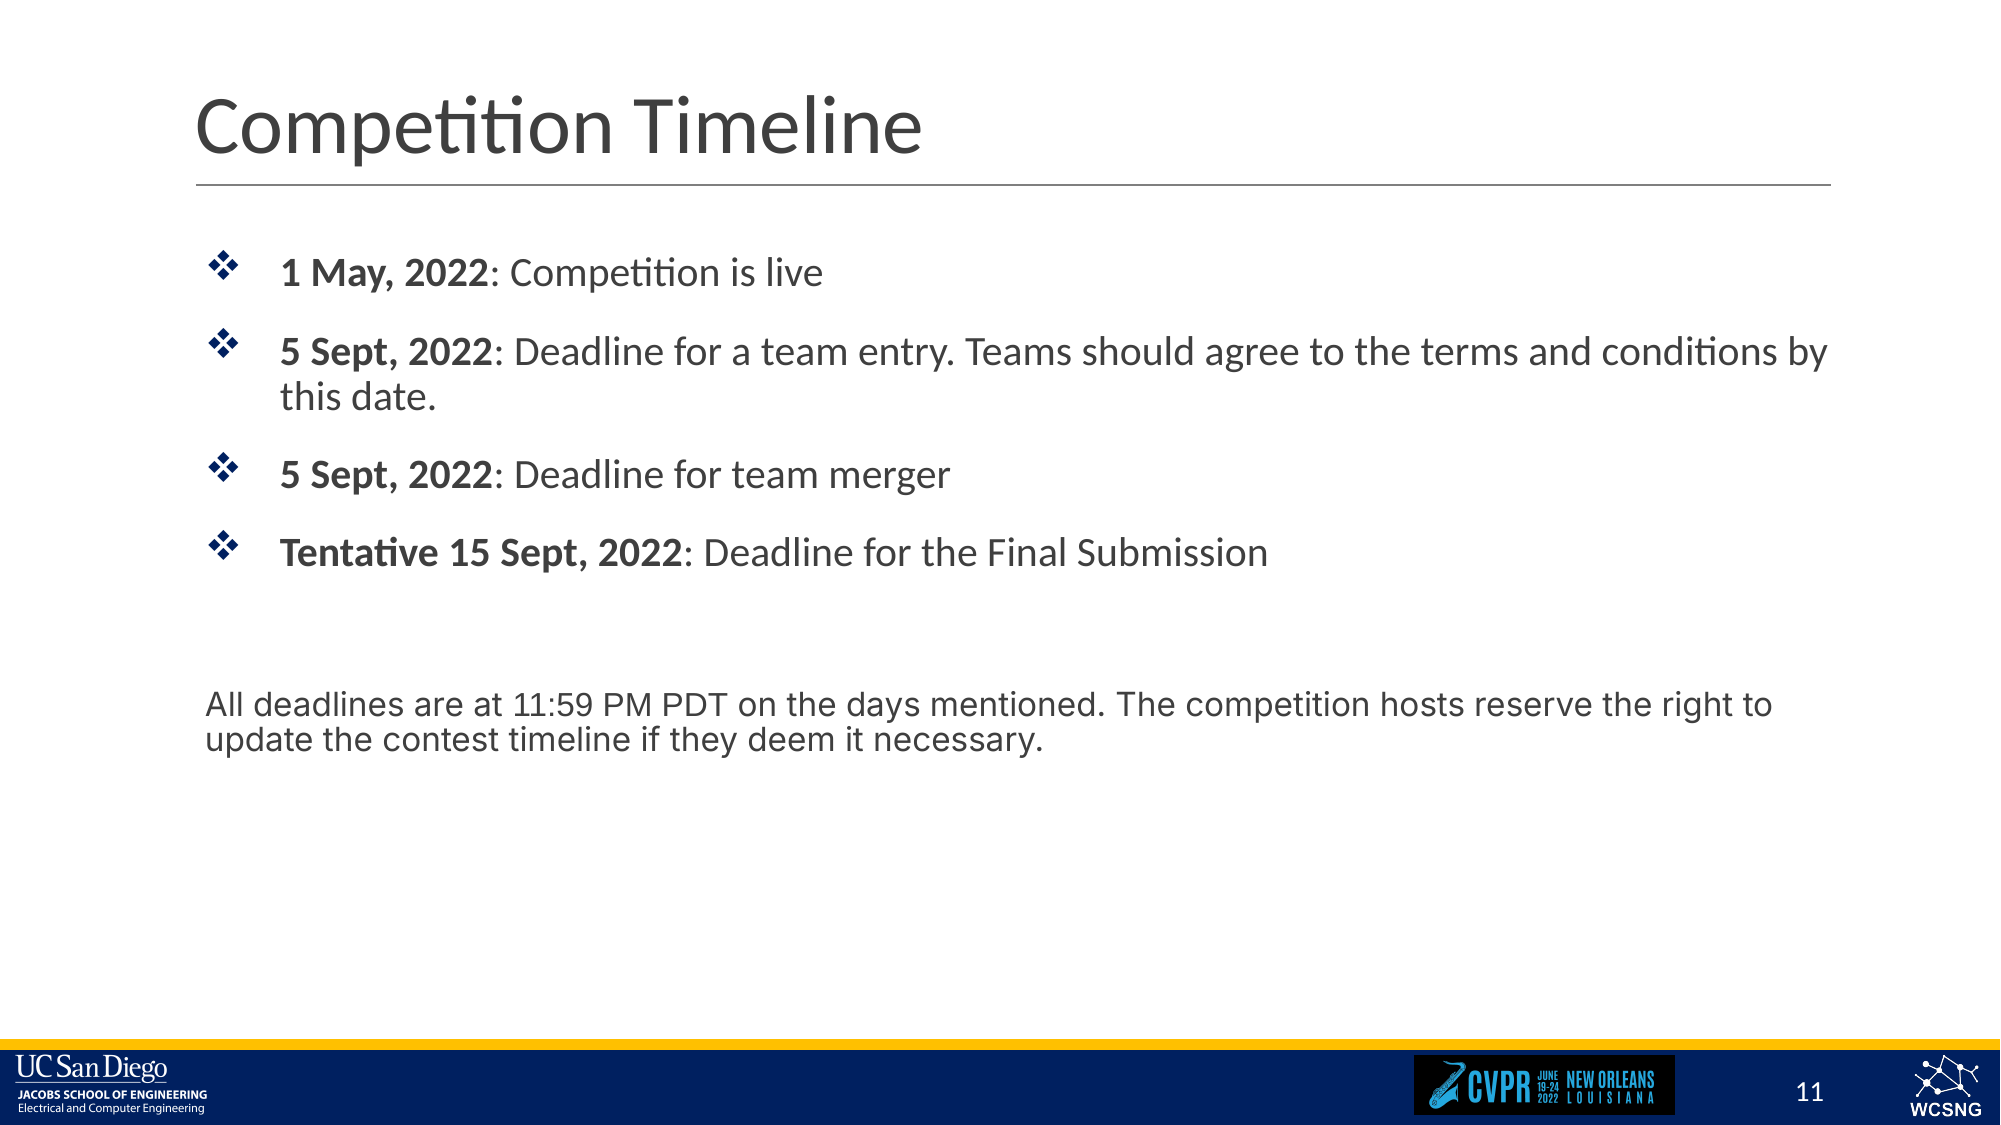

# Competition Timeline
1 May, 2022: Competition is live
5 Sept, 2022: Deadline for a team entry. Teams should agree to the terms and conditions by this date.
5 Sept, 2022: Deadline for team merger
Tentative 15 Sept, 2022: Deadline for the Final Submission

All deadlines are at 11:59 PM PDT on the days mentioned. The competition hosts reserve the right to update the contest timeline if they deem it necessary.

11